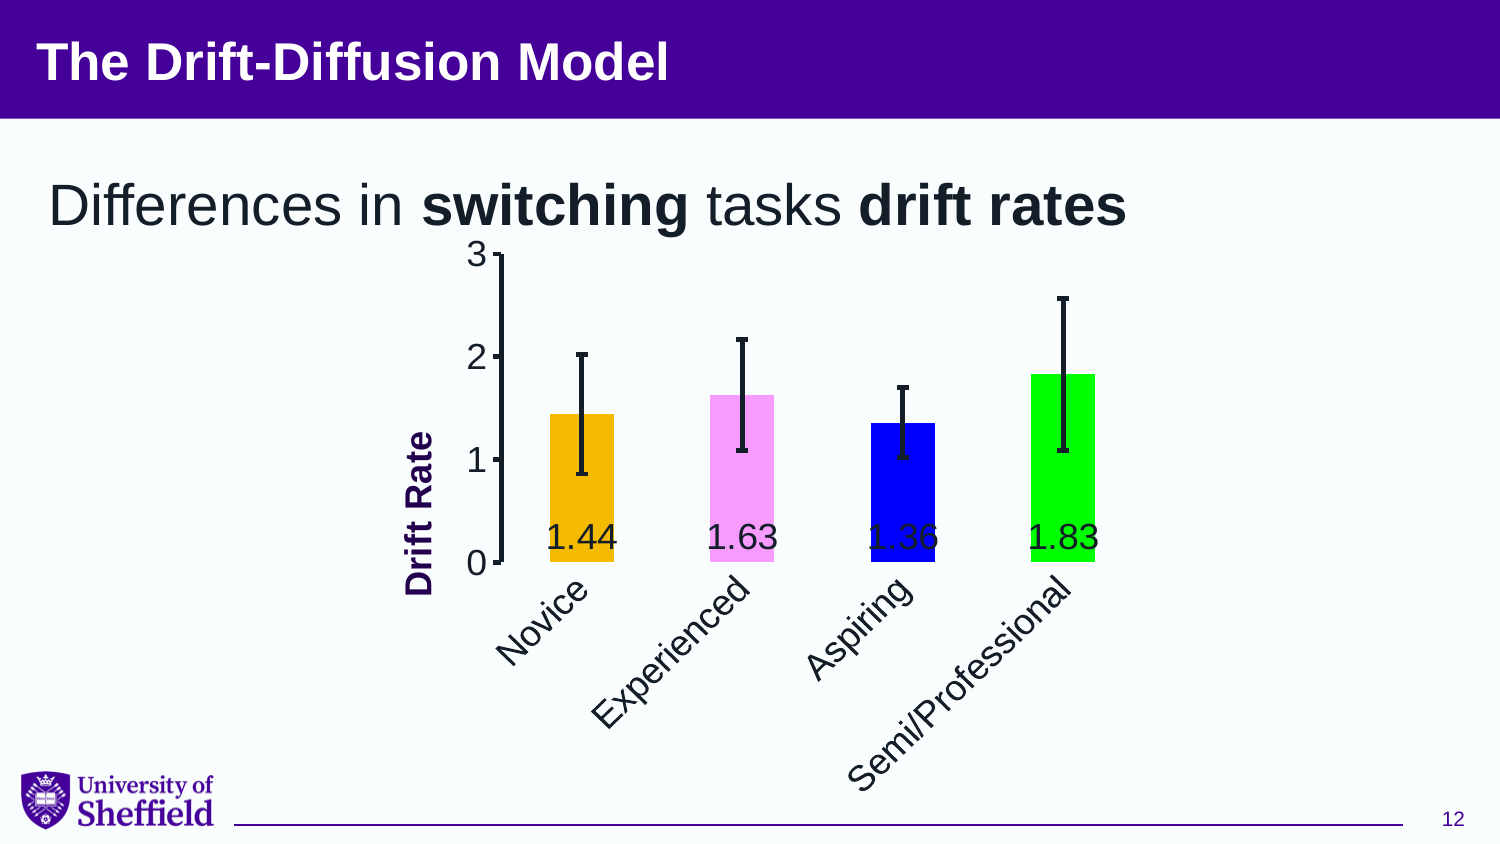

# The Drift-Diffusion Model
Differences in switching tasks drift rates

### Chart

| Category | Switching M (v) |
|---|---|
| Novice | 1.44 |
| Experienced | 1.63 |
| Aspiring | 1.36 |
| Semi/Professional | 1.83 |
12
M = 591, SD = 112